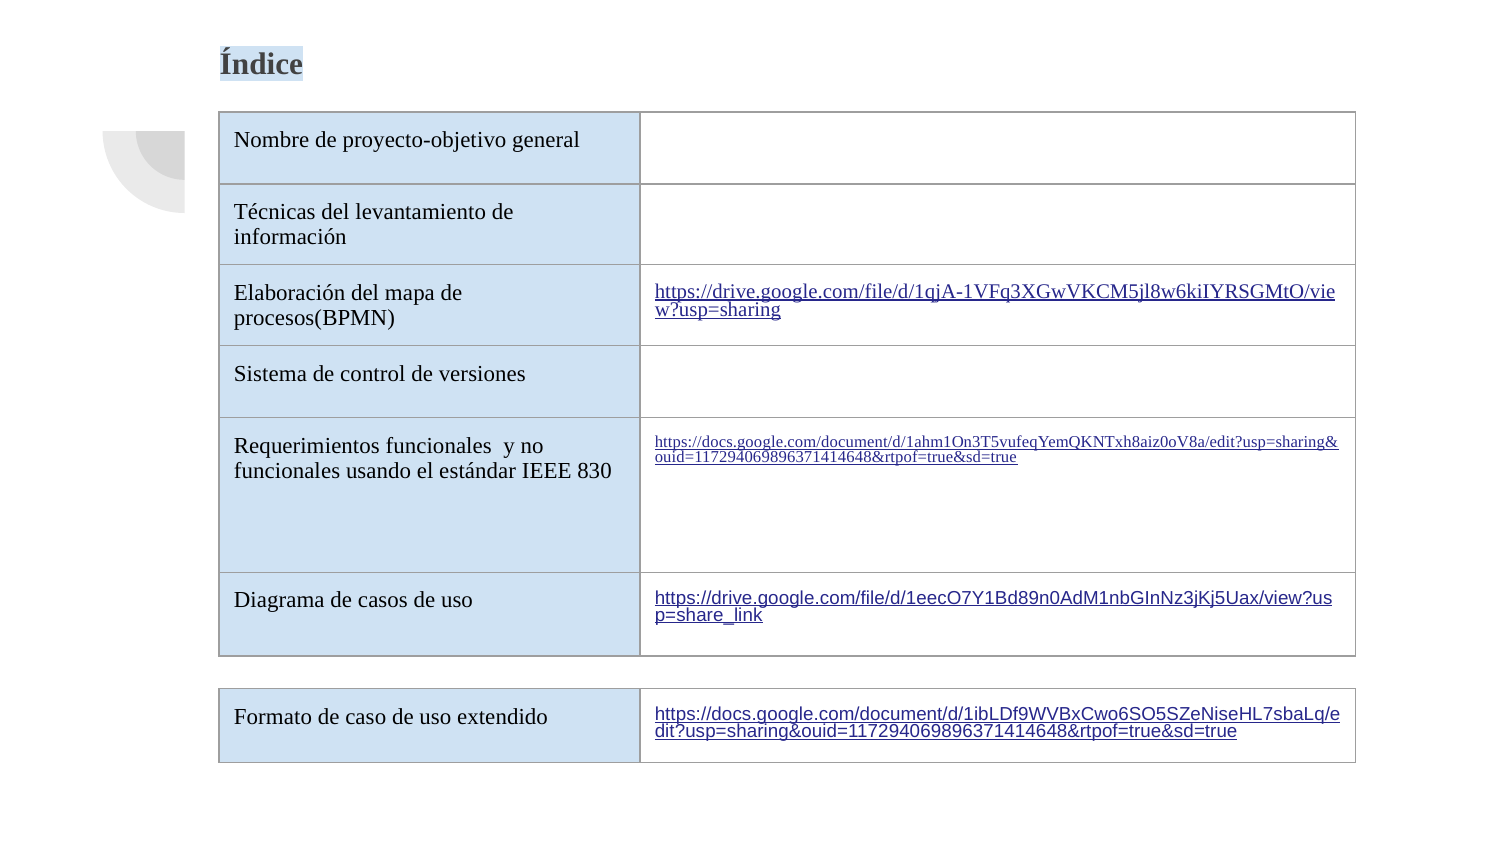

# Índice

| Nombre de proyecto-objetivo general |  |
| --- | --- |
| Técnicas del levantamiento de información |  |
| Elaboración del mapa de procesos(BPMN) | https://drive.google.com/file/d/1qjA-1VFq3XGwVKCM5jl8w6kiIYRSGMtO/view?usp=sharing |
| Sistema de control de versiones |  |
| Requerimientos funcionales y no funcionales usando el estándar IEEE 830 | https://docs.google.com/document/d/1ahm1On3T5vufeqYemQKNTxh8aiz0oV8a/edit?usp=sharing&ouid=117294069896371414648&rtpof=true&sd=true |
| Diagrama de casos de uso | https://drive.google.com/file/d/1eecO7Y1Bd89n0AdM1nbGInNz3jKj5Uax/view?usp=share\_link |
| Formato de caso de uso extendido | https://docs.google.com/document/d/1ibLDf9WVBxCwo6SO5SZeNiseHL7sbaLq/edit?usp=sharing&ouid=117294069896371414648&rtpof=true&sd=true |
| --- | --- |